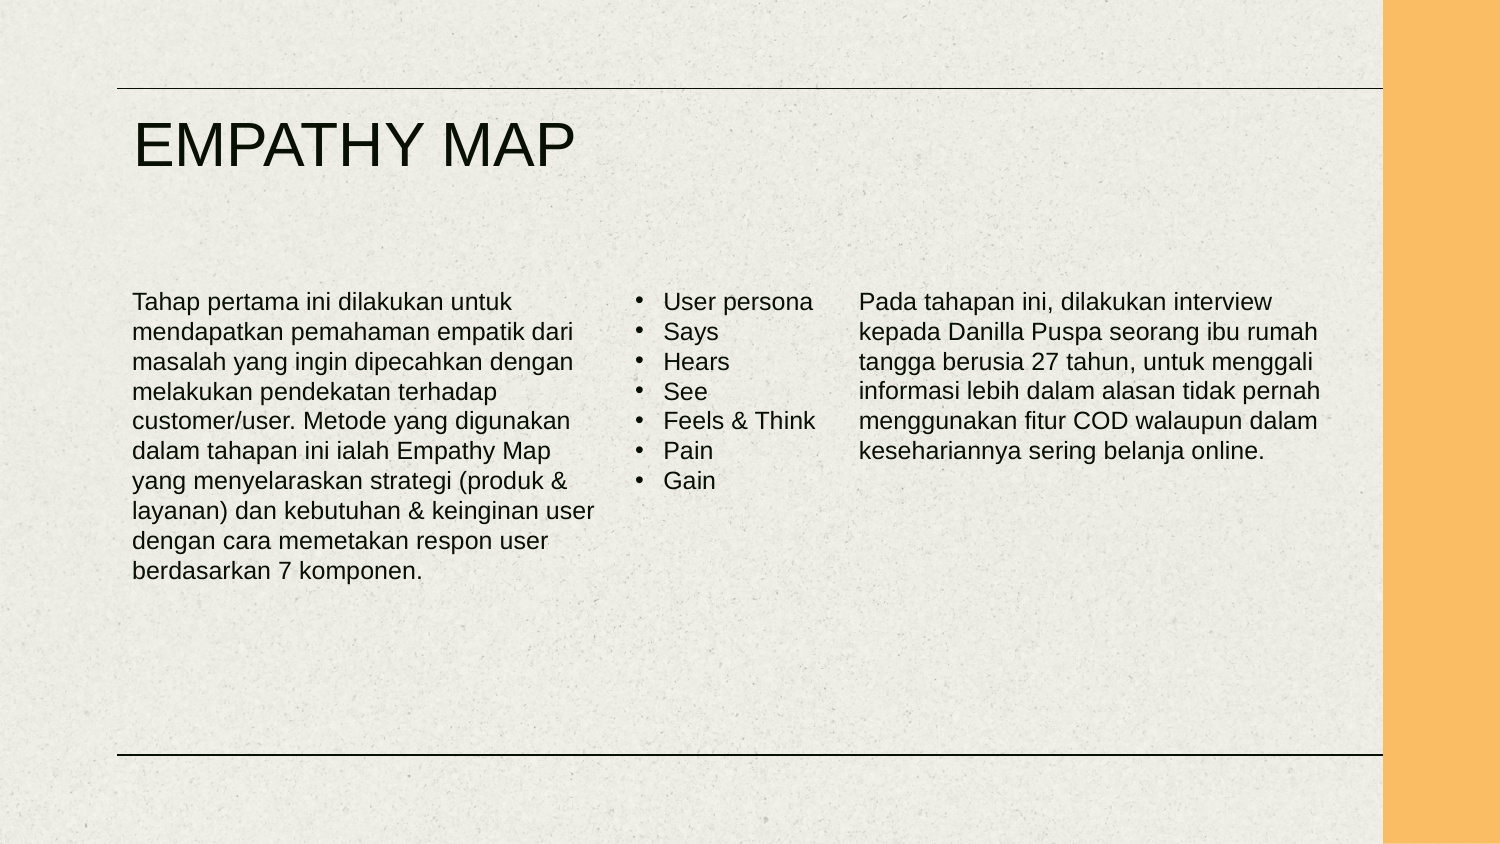

# EMPATHY MAP
Tahap pertama ini dilakukan untuk mendapatkan pemahaman empatik dari masalah yang ingin dipecahkan dengan melakukan pendekatan terhadap customer/user. Metode yang digunakan dalam tahapan ini ialah Empathy Map yang menyelaraskan strategi (produk & layanan) dan kebutuhan & keinginan user dengan cara memetakan respon user berdasarkan 7 komponen.
User persona
Says
Hears
See
Feels & Think
Pain
Gain
Pada tahapan ini, dilakukan interview kepada Danilla Puspa seorang ibu rumah tangga berusia 27 tahun, untuk menggali informasi lebih dalam alasan tidak pernah menggunakan fitur COD walaupun dalam kesehariannya sering belanja online.